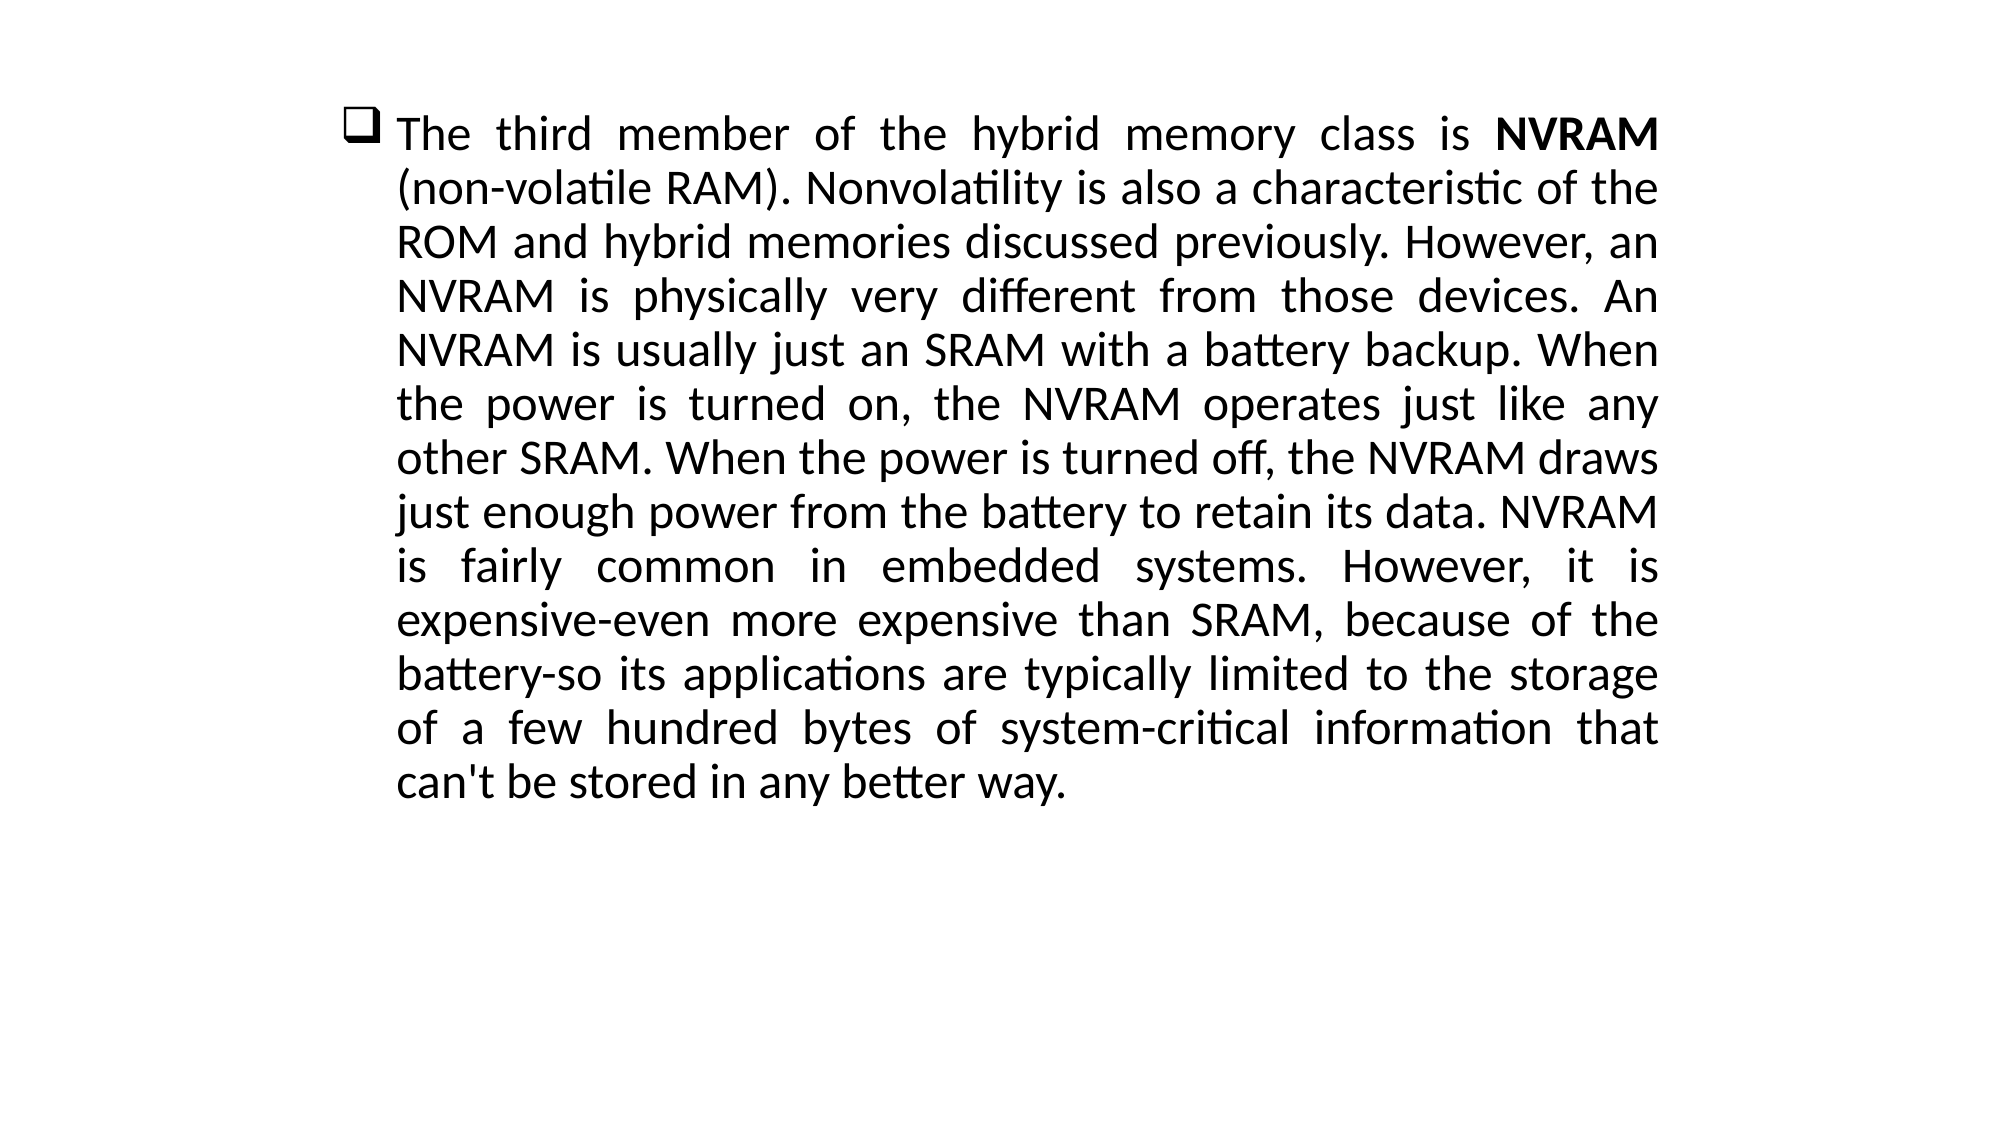

The third member of the hybrid memory class is NVRAM (non-volatile RAM). Nonvolatility is also a characteristic of the ROM and hybrid memories discussed previously. However, an NVRAM is physically very different from those devices. An NVRAM is usually just an SRAM with a battery backup. When the power is turned on, the NVRAM operates just like any other SRAM. When the power is turned off, the NVRAM draws just enough power from the battery to retain its data. NVRAM is fairly common in embedded systems. However, it is expensive-even more expensive than SRAM, because of the battery-so its applications are typically limited to the storage of a few hundred bytes of system-critical information that can't be stored in any better way.